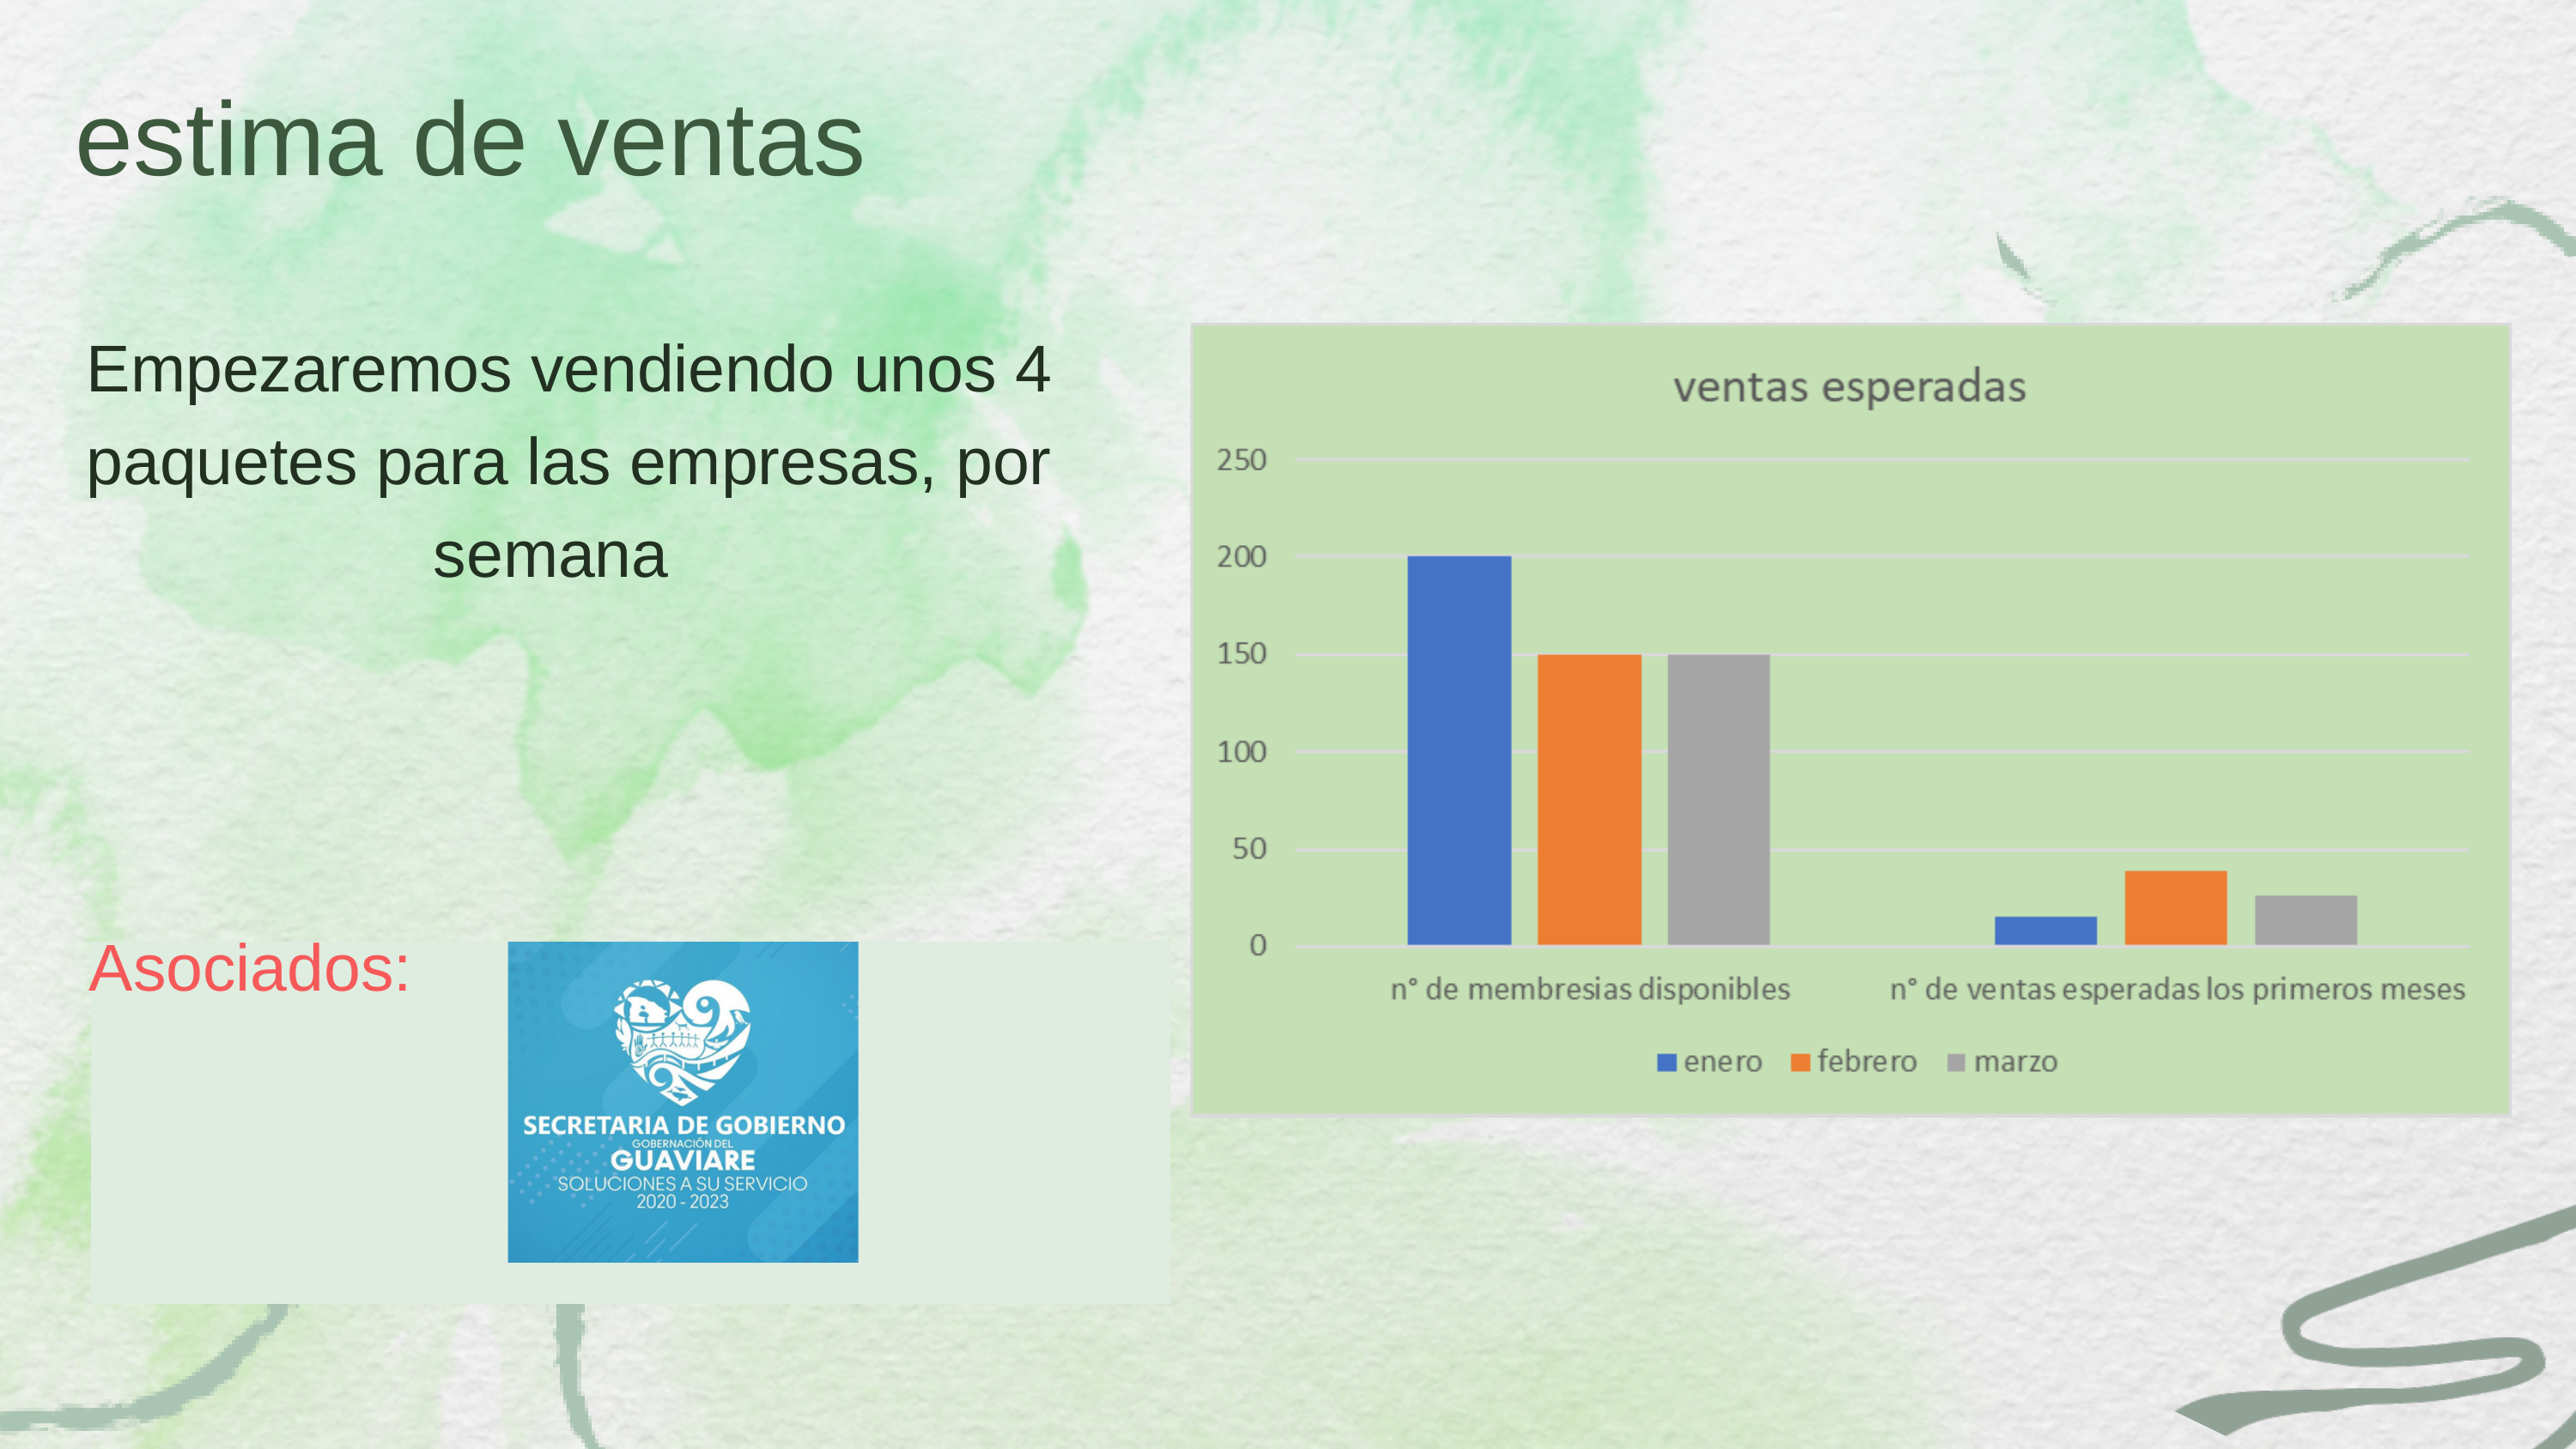

estima de ventas

Empezaremos vendiendo unos 4 paquetes para las empresas, por semana

Asociados: